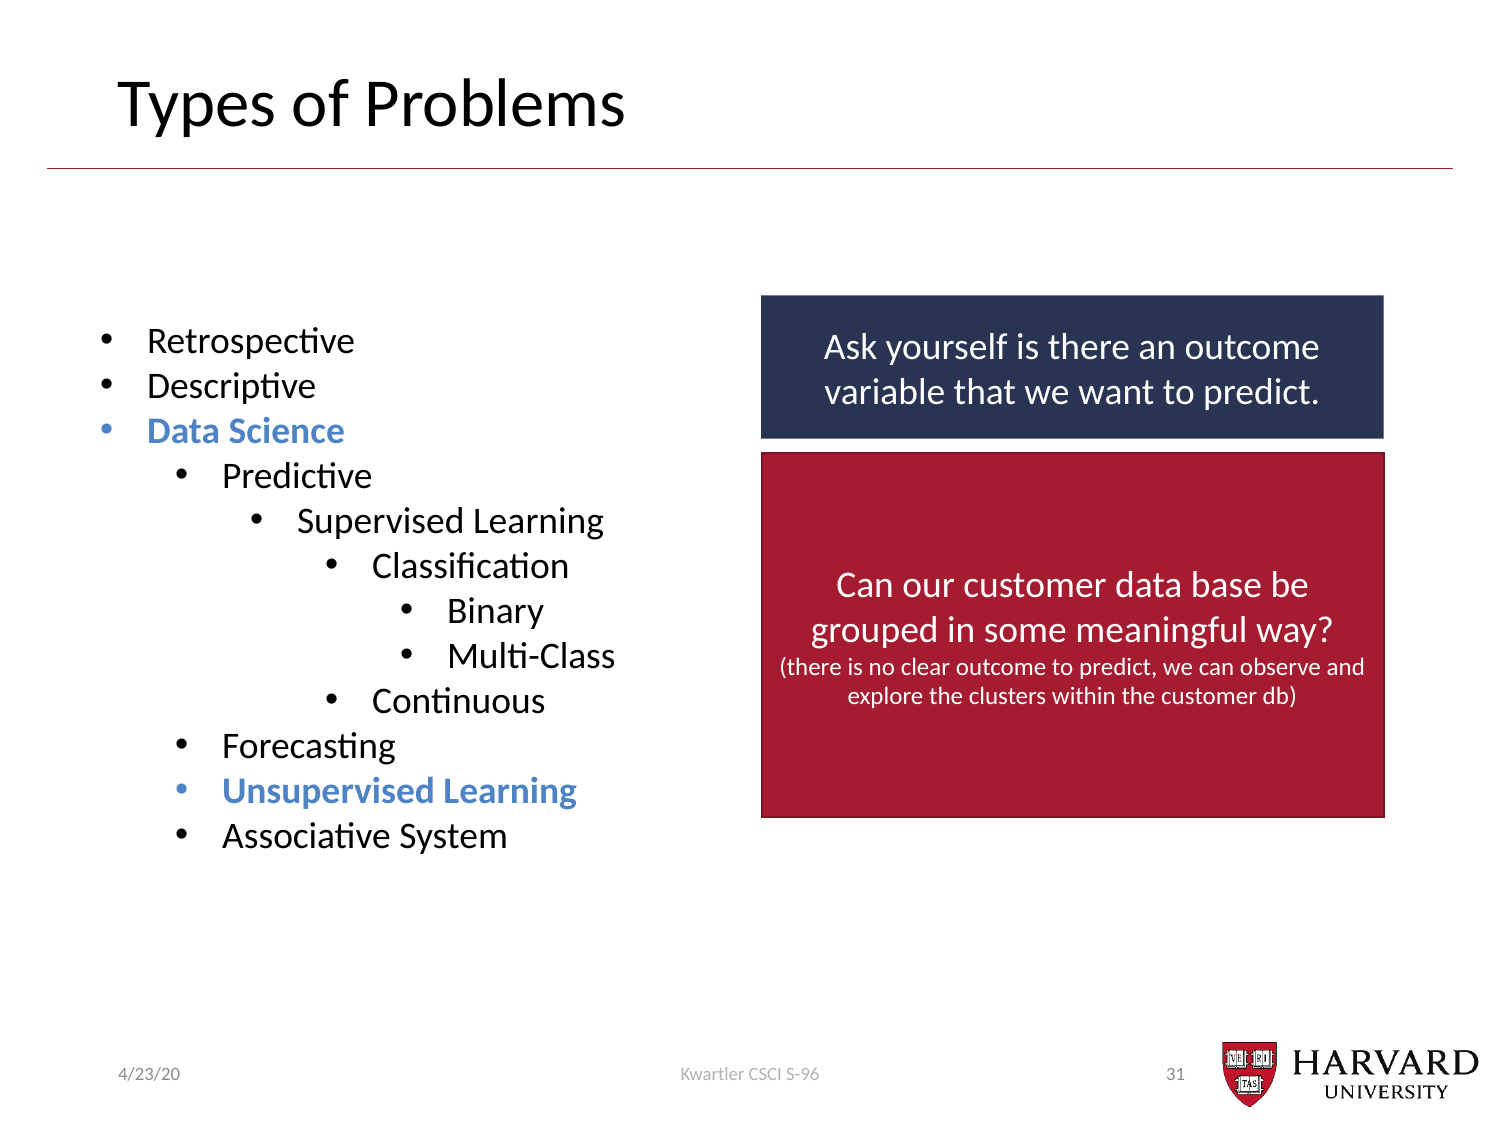

# Types of Problems
Ask yourself is there an outcome variable that we want to predict.
Retrospective
Descriptive
Data Science
Predictive
Supervised Learning
Classification
Binary
Multi-Class
Continuous
Forecasting
Unsupervised Learning
Associative System

Can our customer data base be grouped in some meaningful way?
(there is no clear outcome to predict, we can observe and explore the clusters within the customer db)
4/23/20
Kwartler CSCI S-96
31